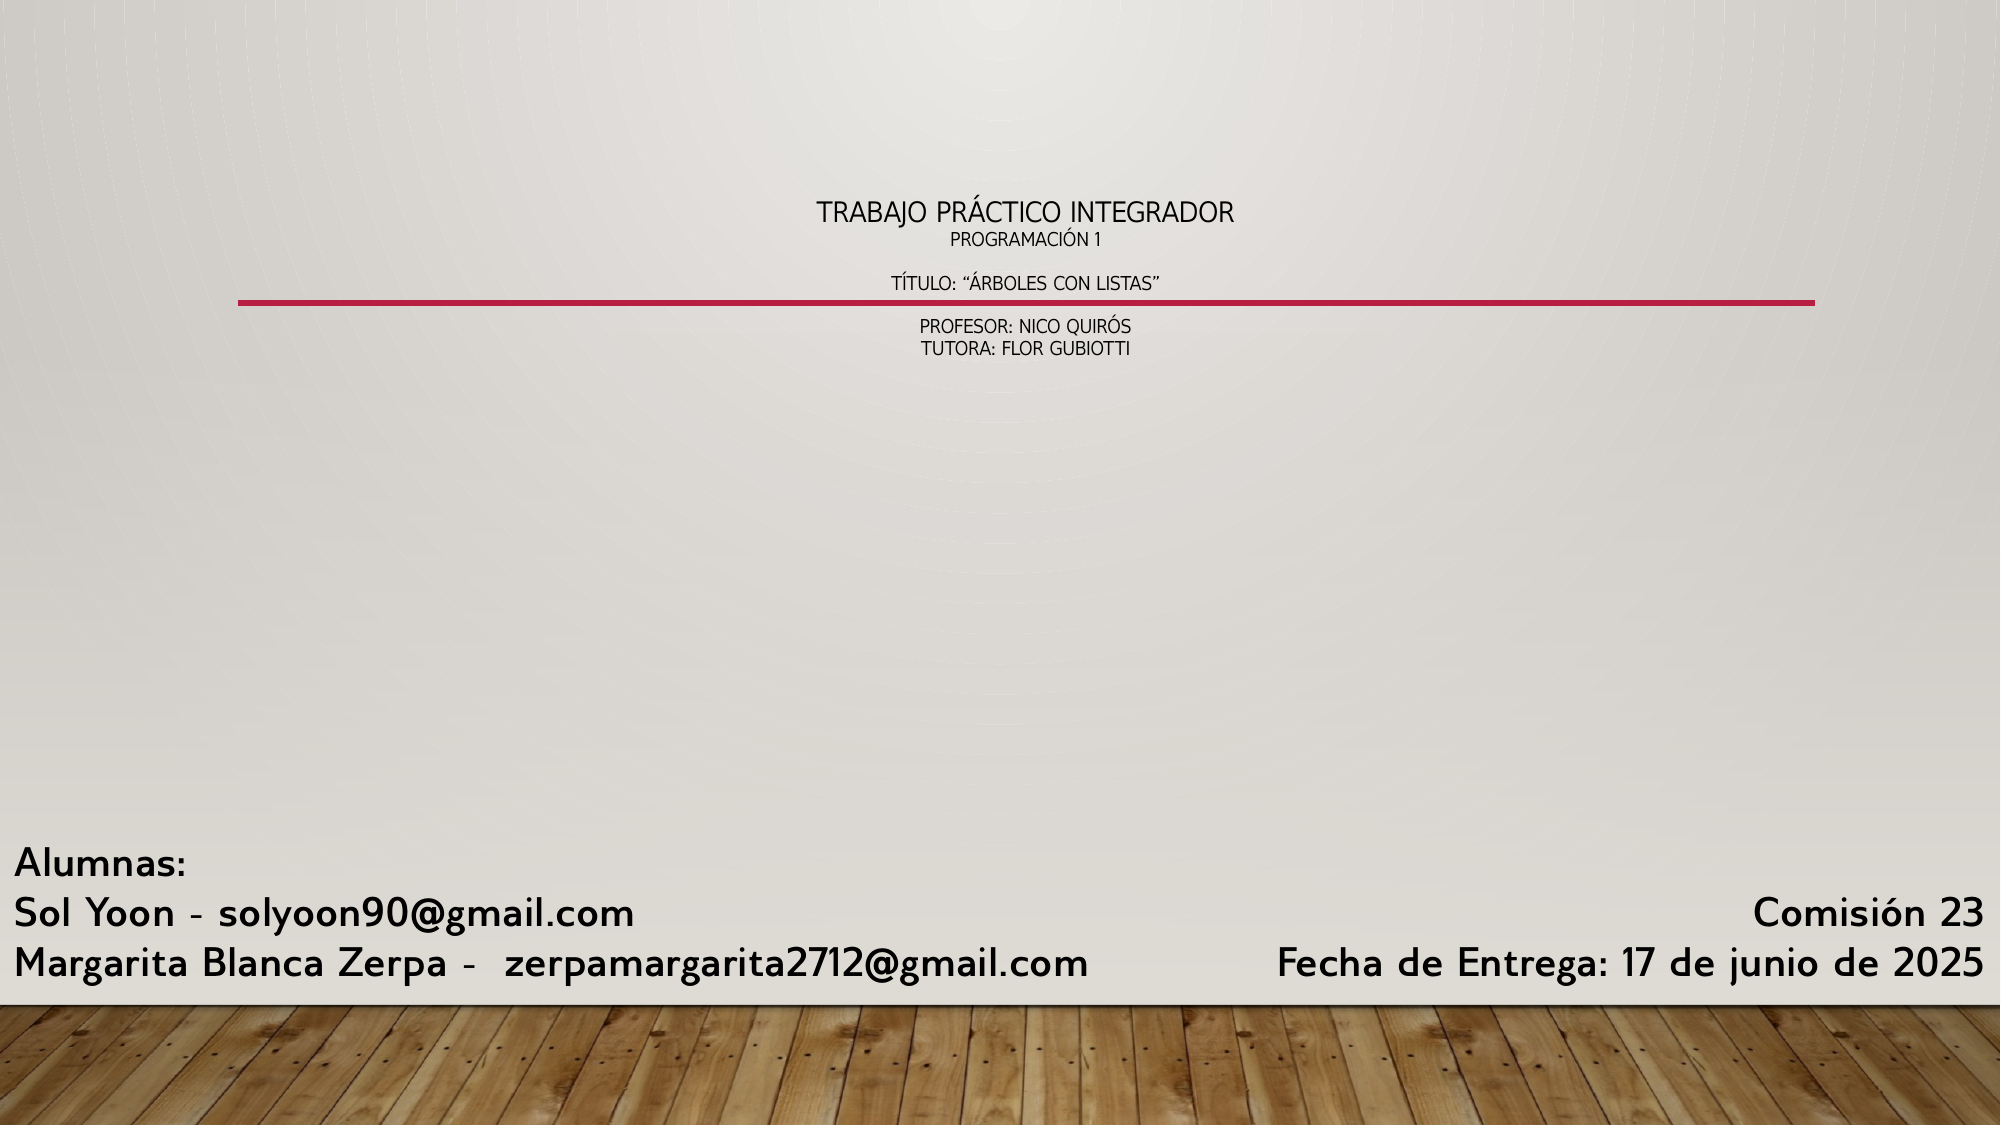

# Trabajo práctico integrador Programación 1 Título: “Árboles con listas” PROFESOR: Nico Quirós TUTORA: Flor Gubiotti
Comisión 23
Fecha de Entrega: 17 de junio de 2025

Alumnas:
Sol Yoon - solyoon90@gmail.com
Margarita Blanca Zerpa -  zerpamargarita2712@gmail.com